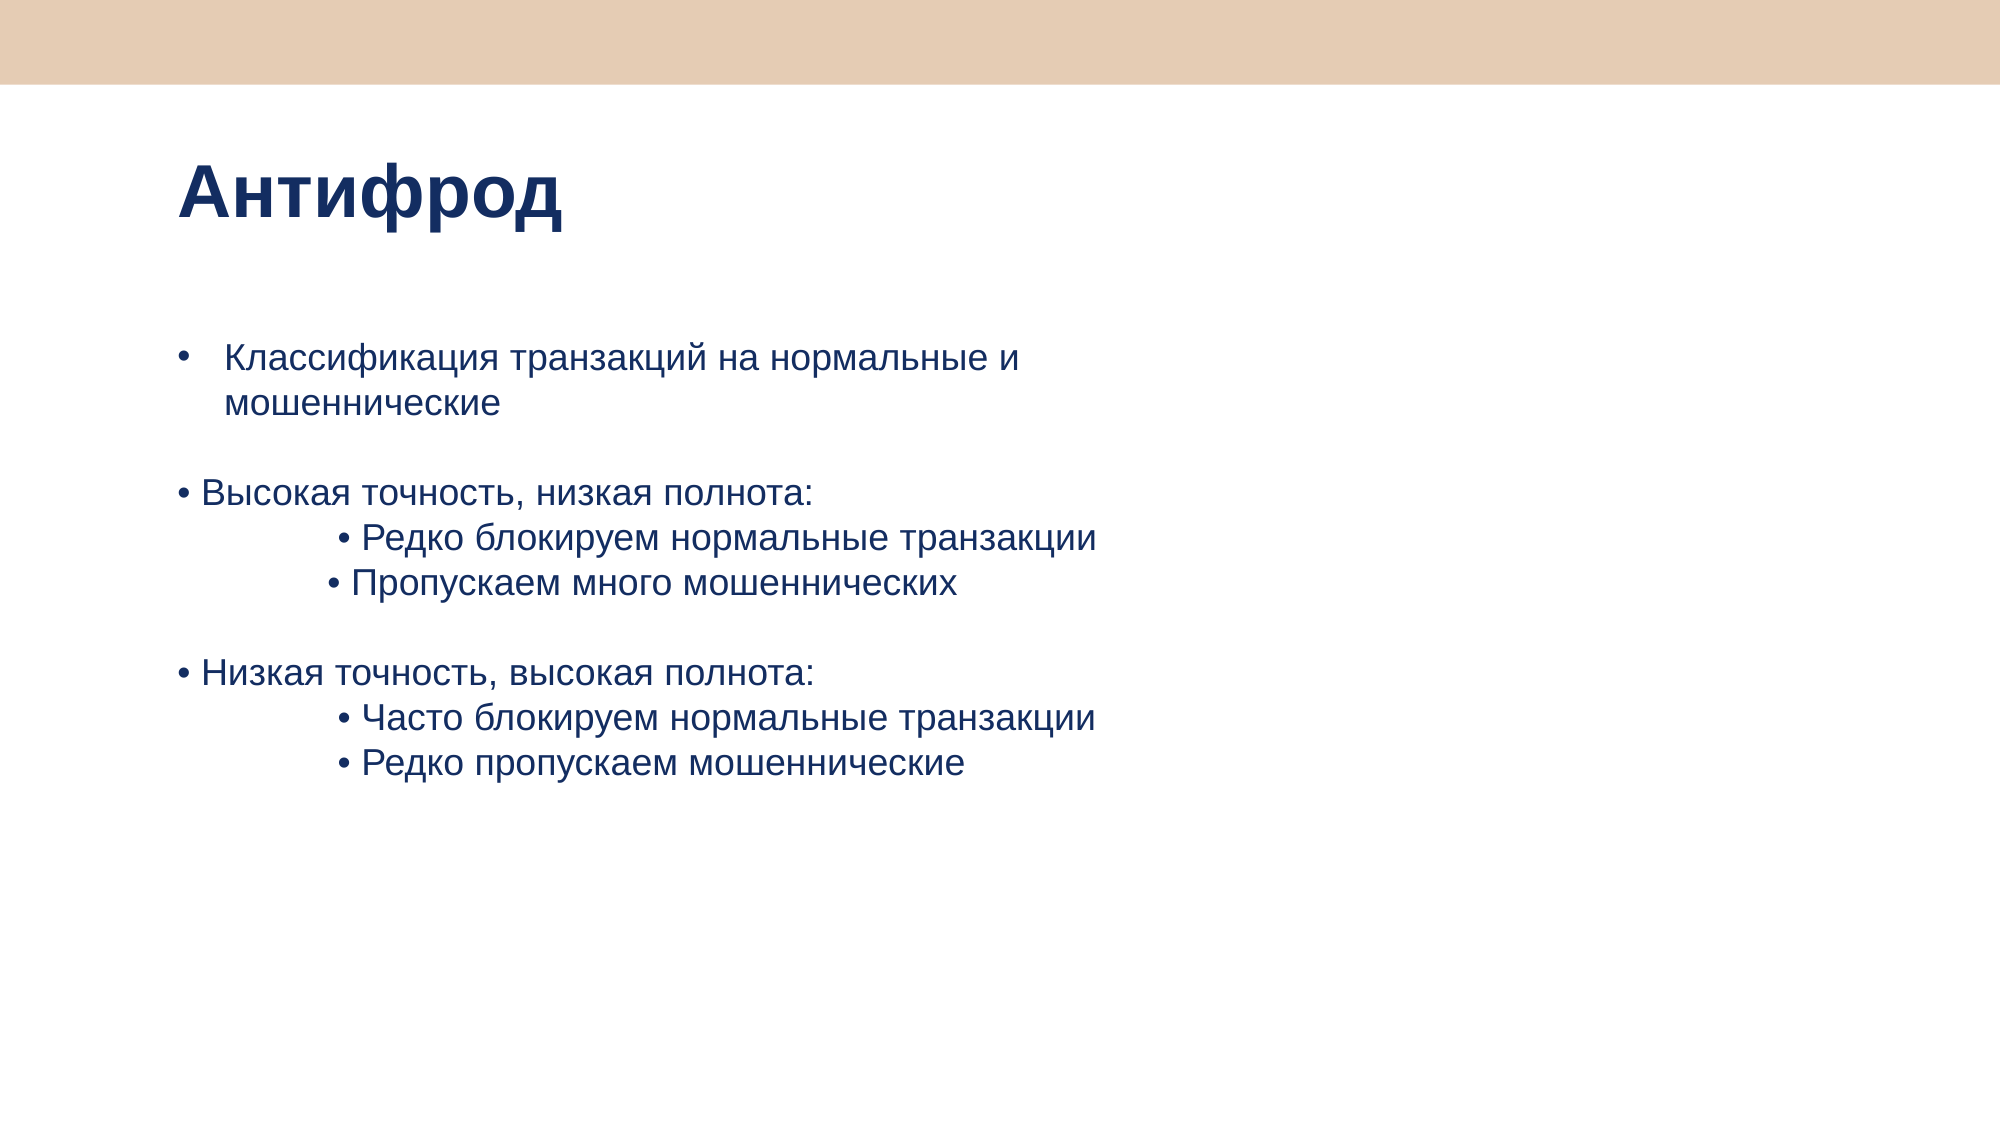

Антифрод
Классификация транзакций на нормальные и мошеннические

• Высокая точность, низкая полнота:
	 • Редко блокируем нормальные транзакции
	• Пропускаем много мошеннических

• Низкая точность, высокая полнота:
	 • Часто блокируем нормальные транзакции
	 • Редко пропускаем мошеннические